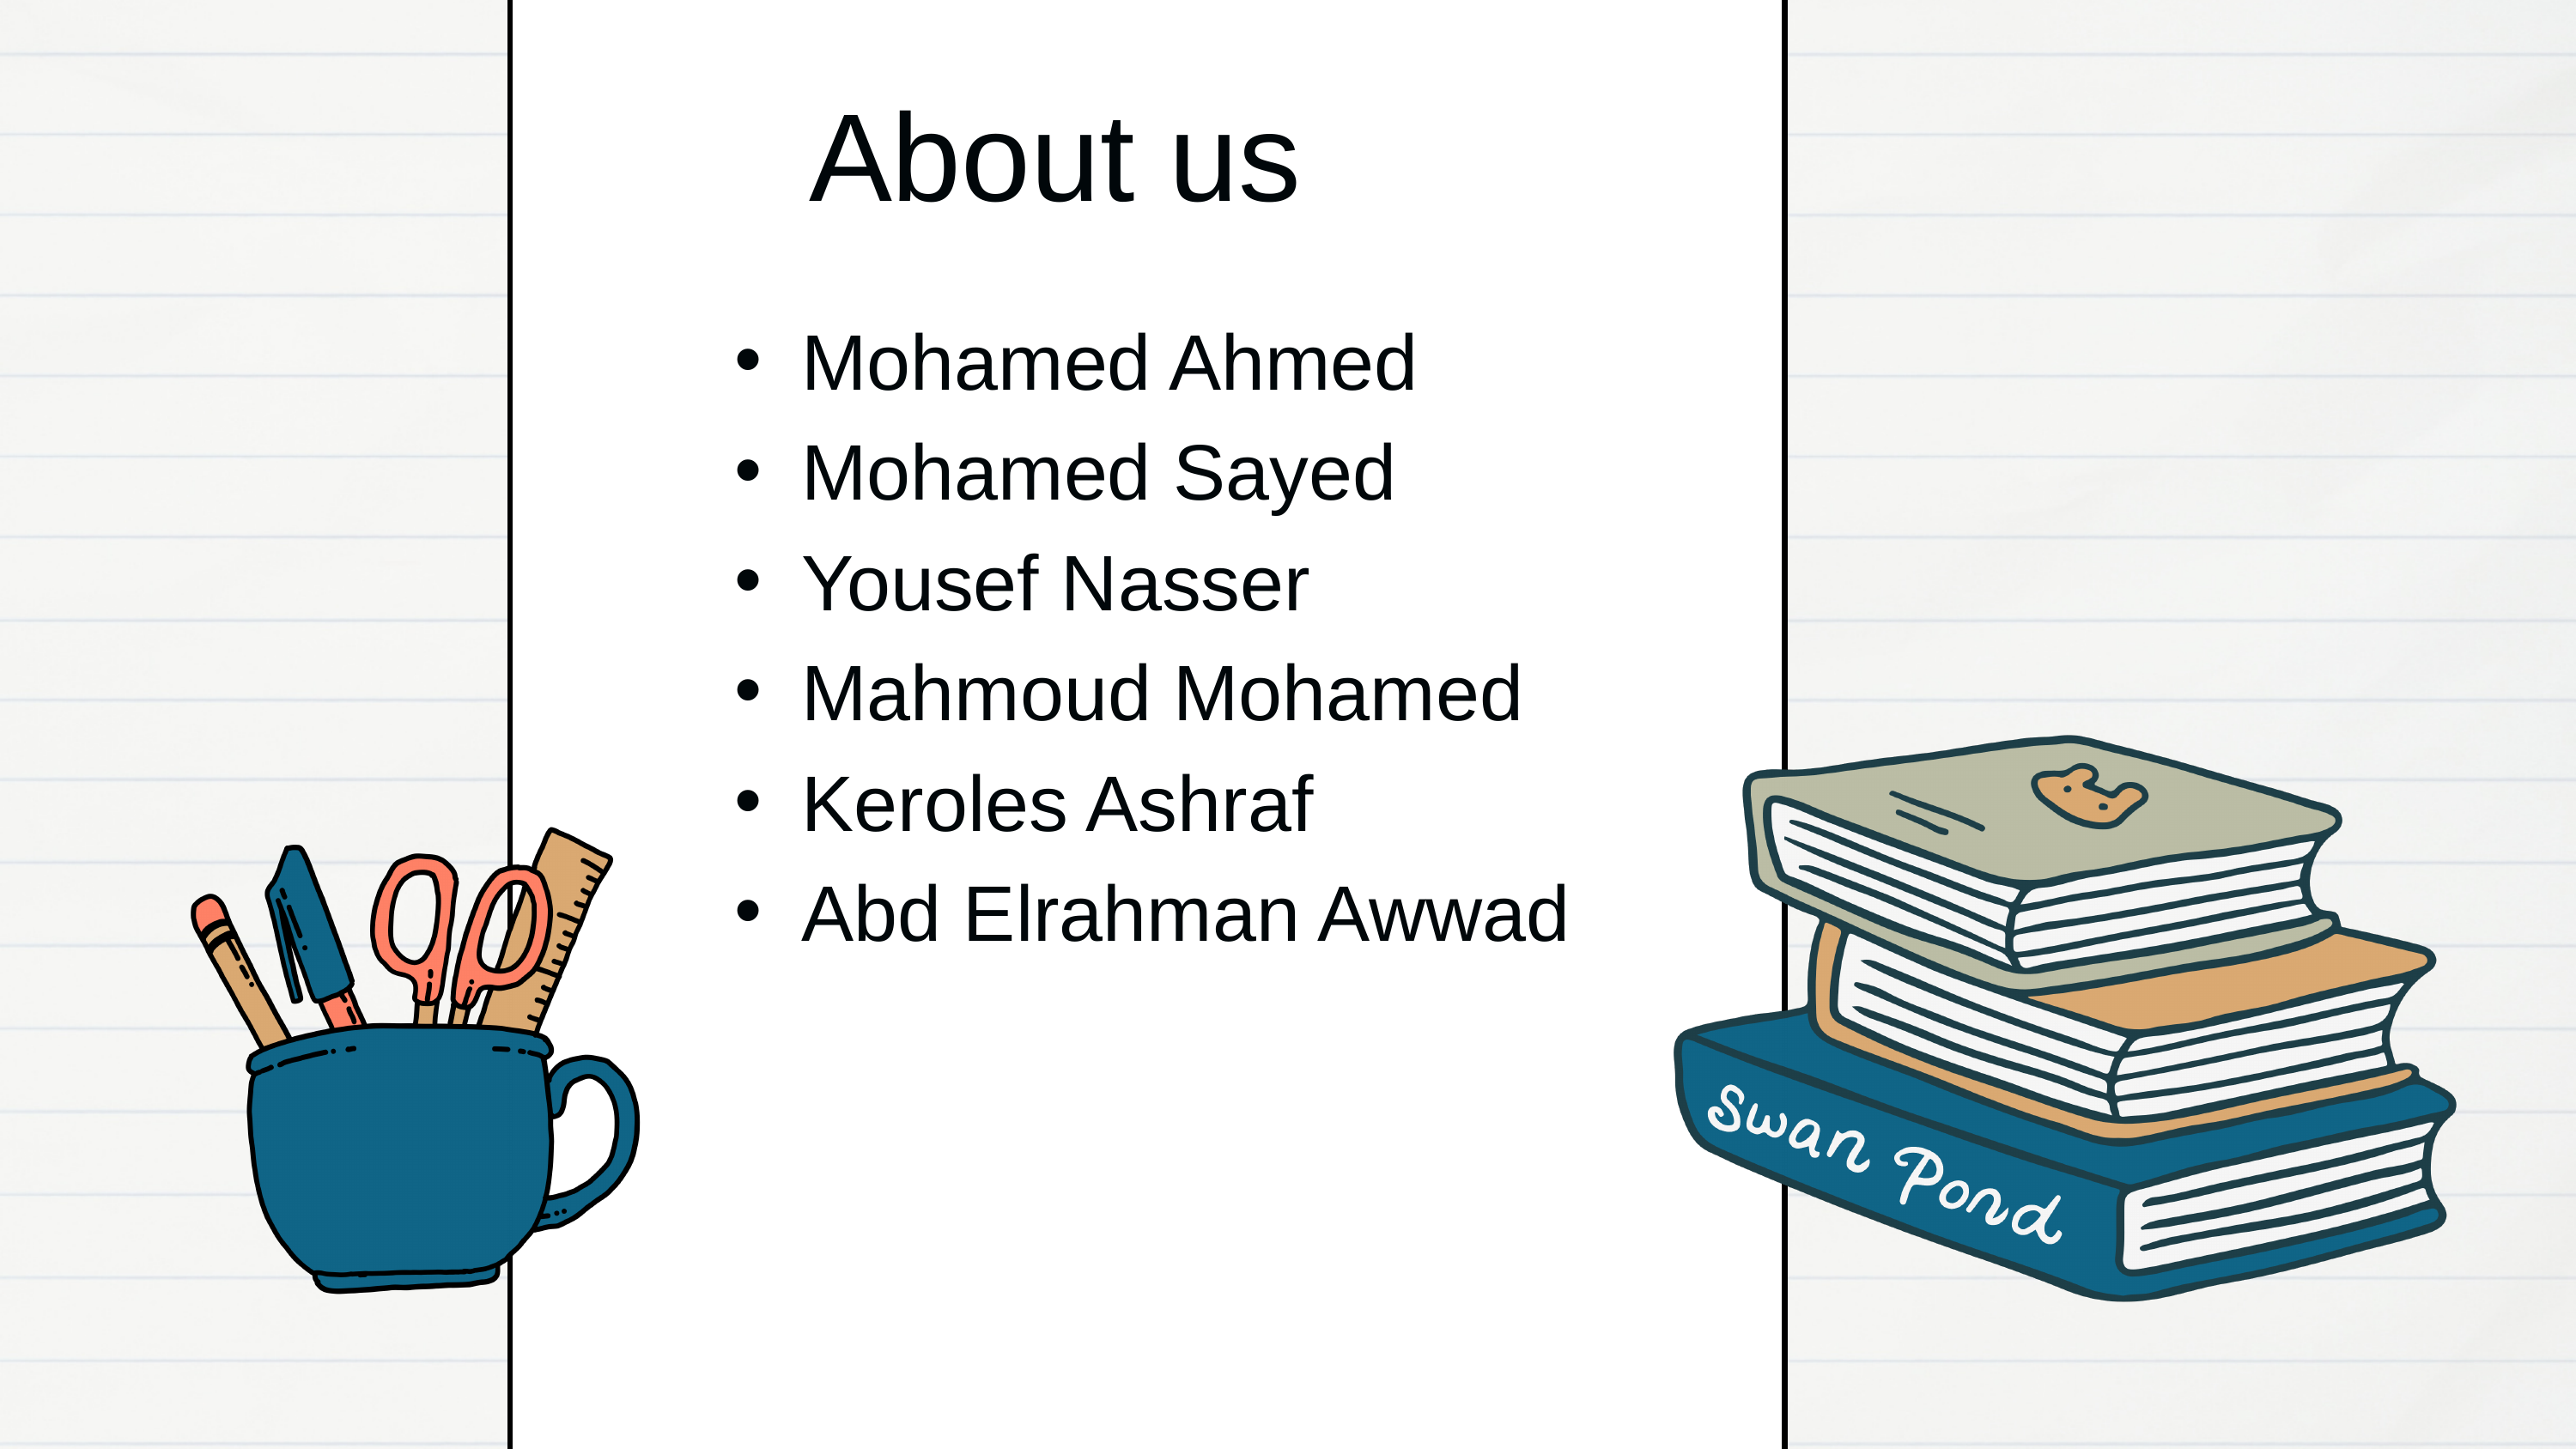

About us
Mohamed Ahmed
Mohamed Sayed
Yousef Nasser
Mahmoud Mohamed
Keroles Ashraf
Abd Elrahman Awwad